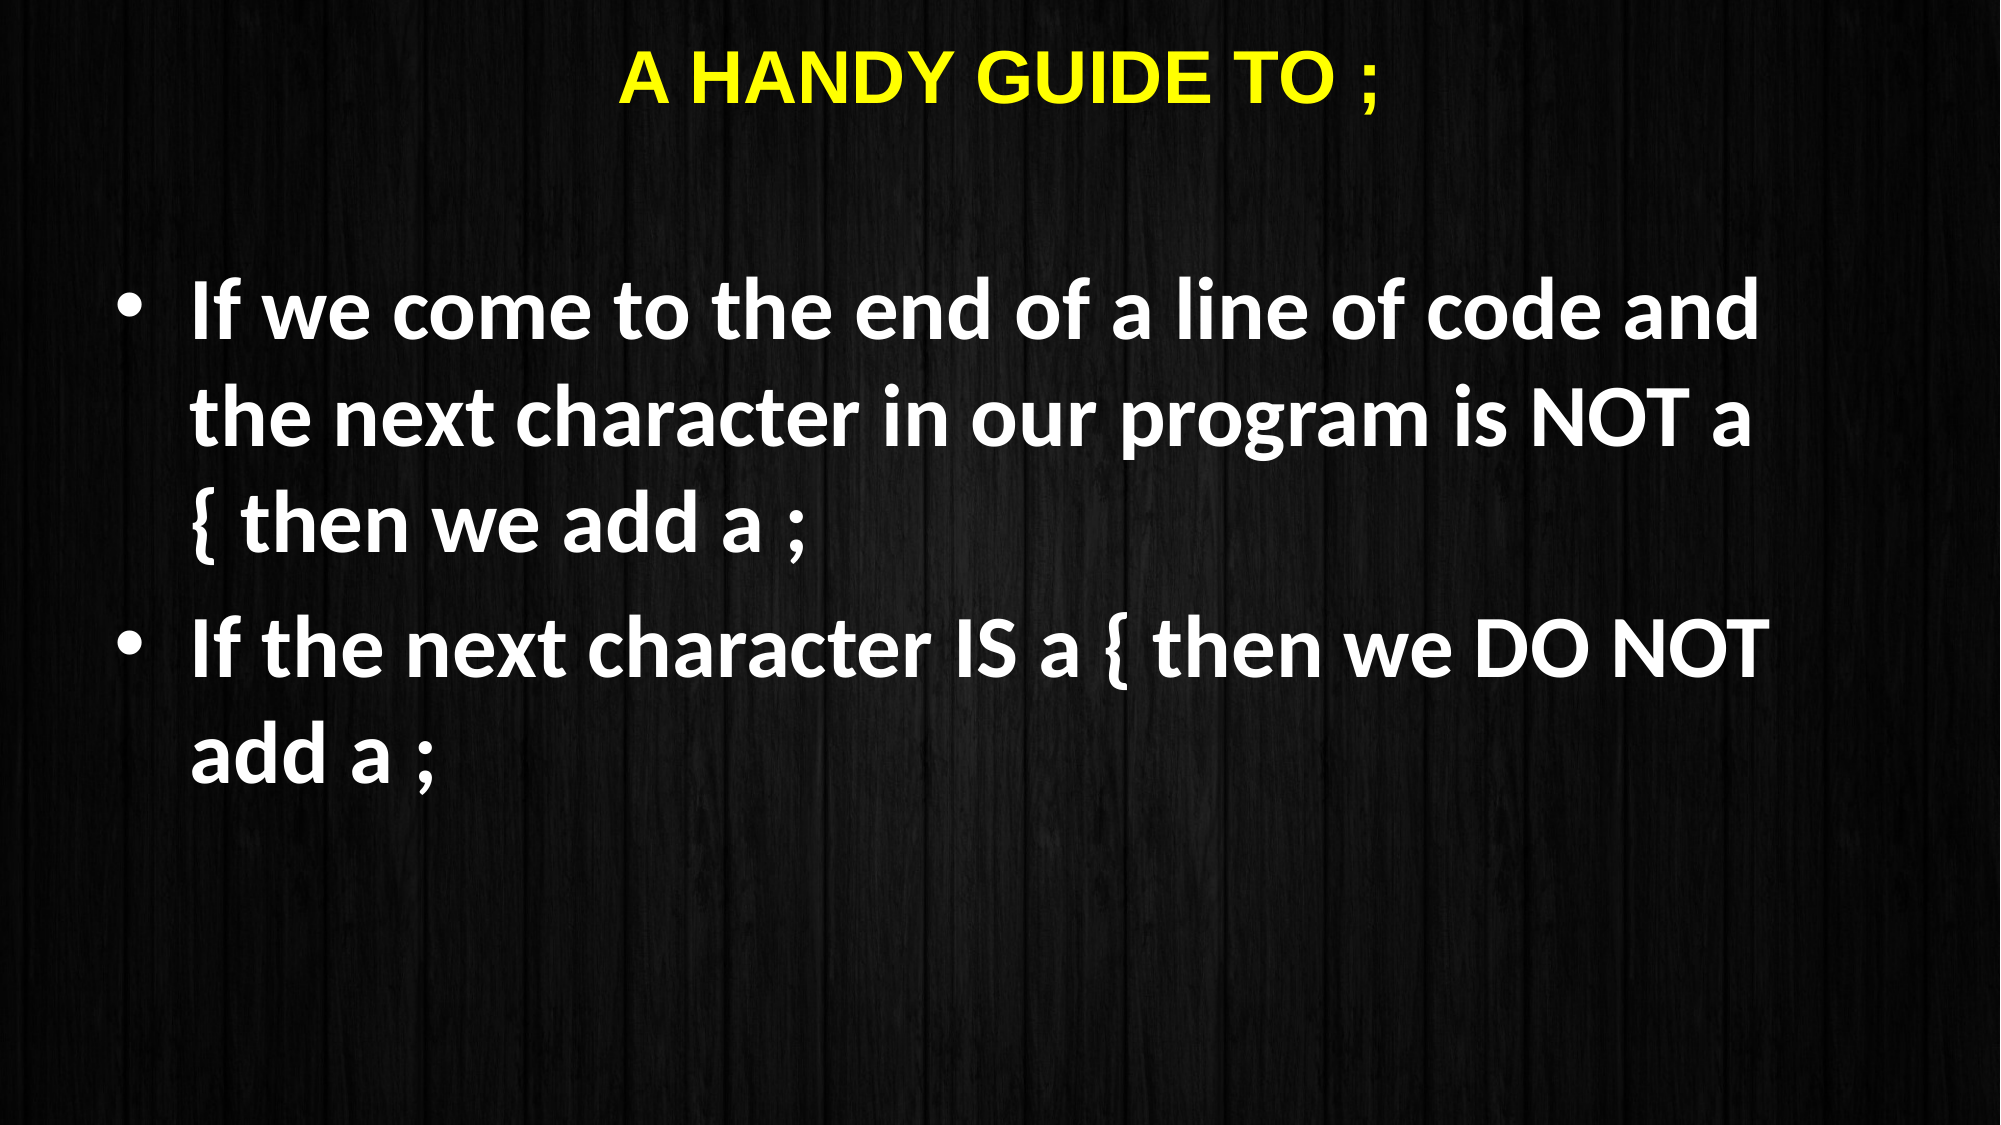

# A Handy Guide to ;
If we come to the end of a line of code and the next character in our program is NOT a { then we add a ;
If the next character IS a { then we DO NOT add a ;